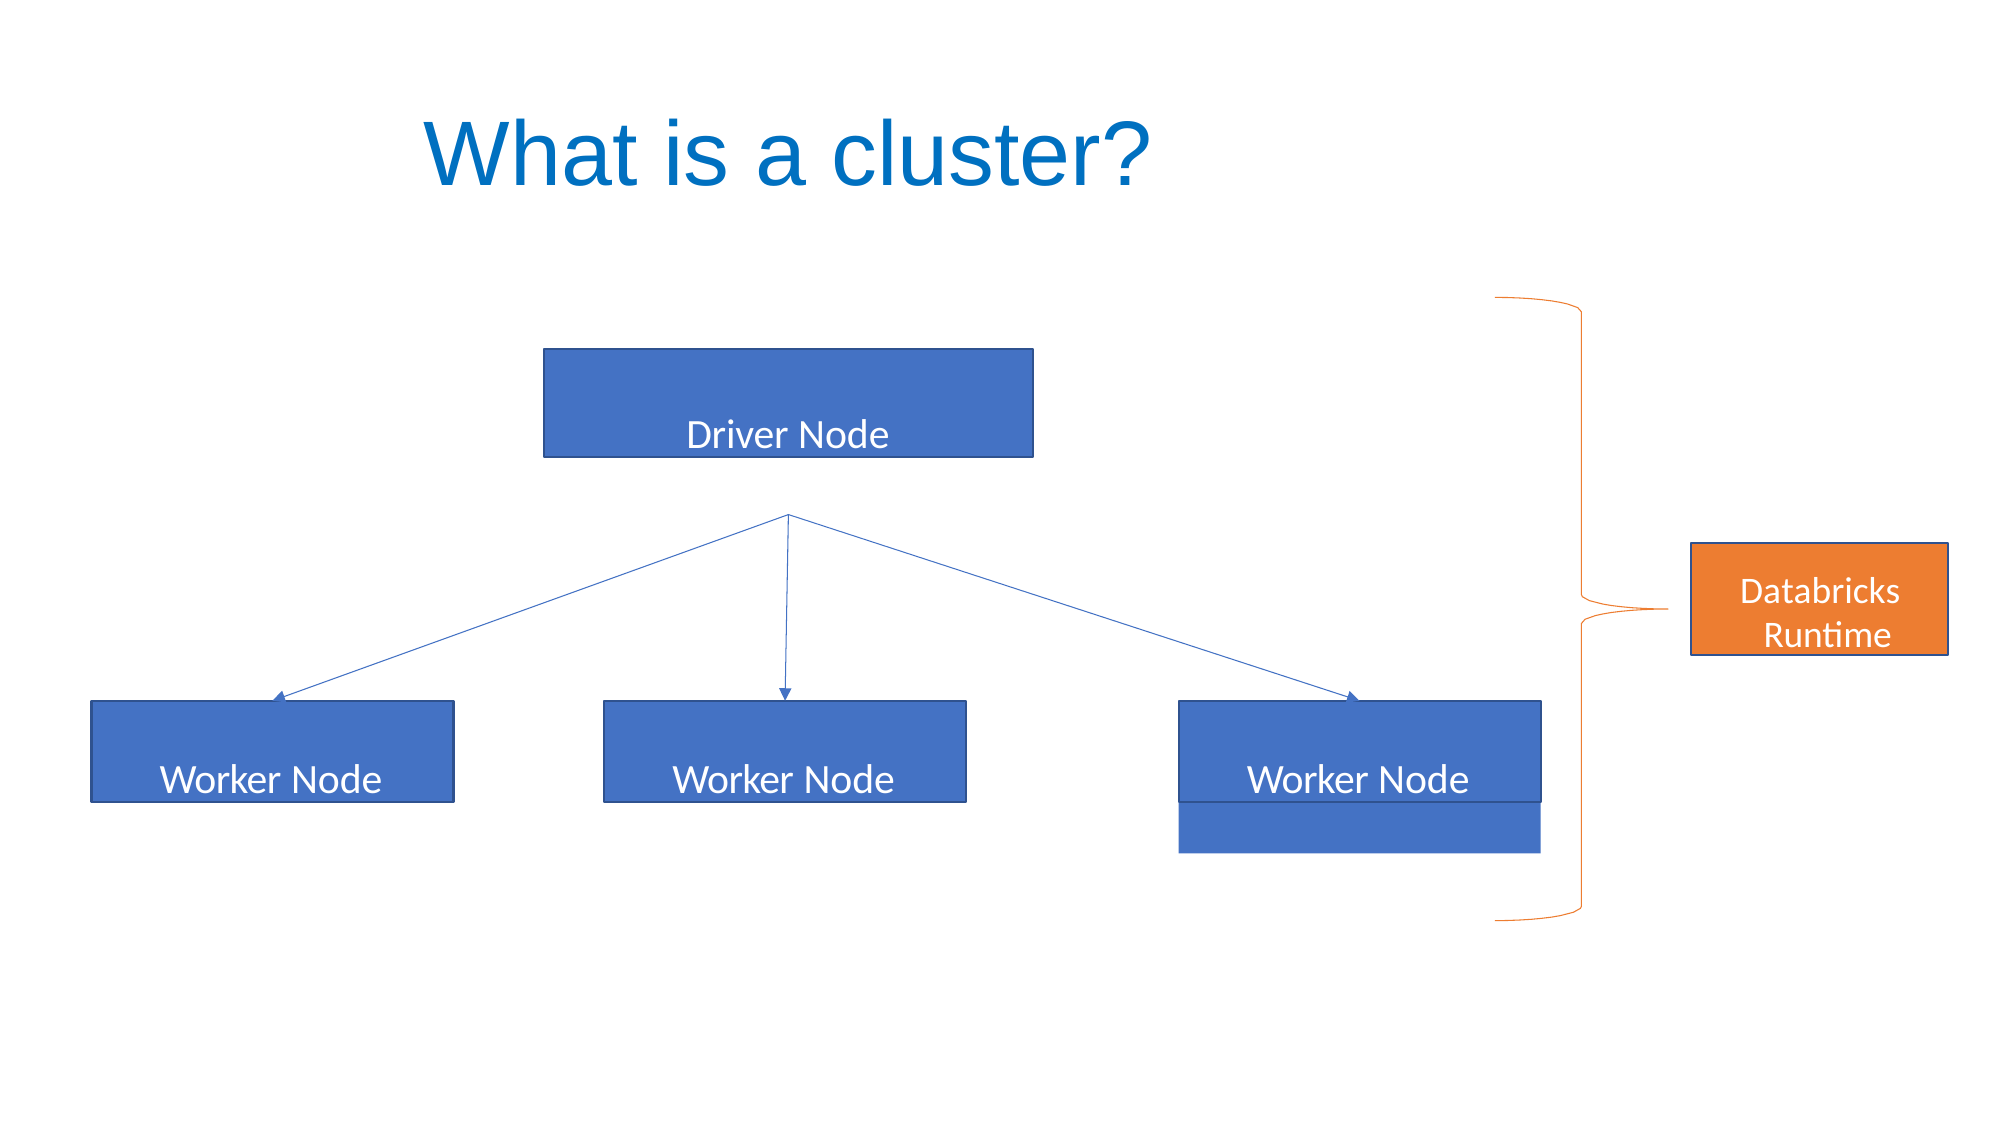

# What is a cluster?

Driver Node
Databricks  Runtime

Worker Node

Worker Node

Worker Node